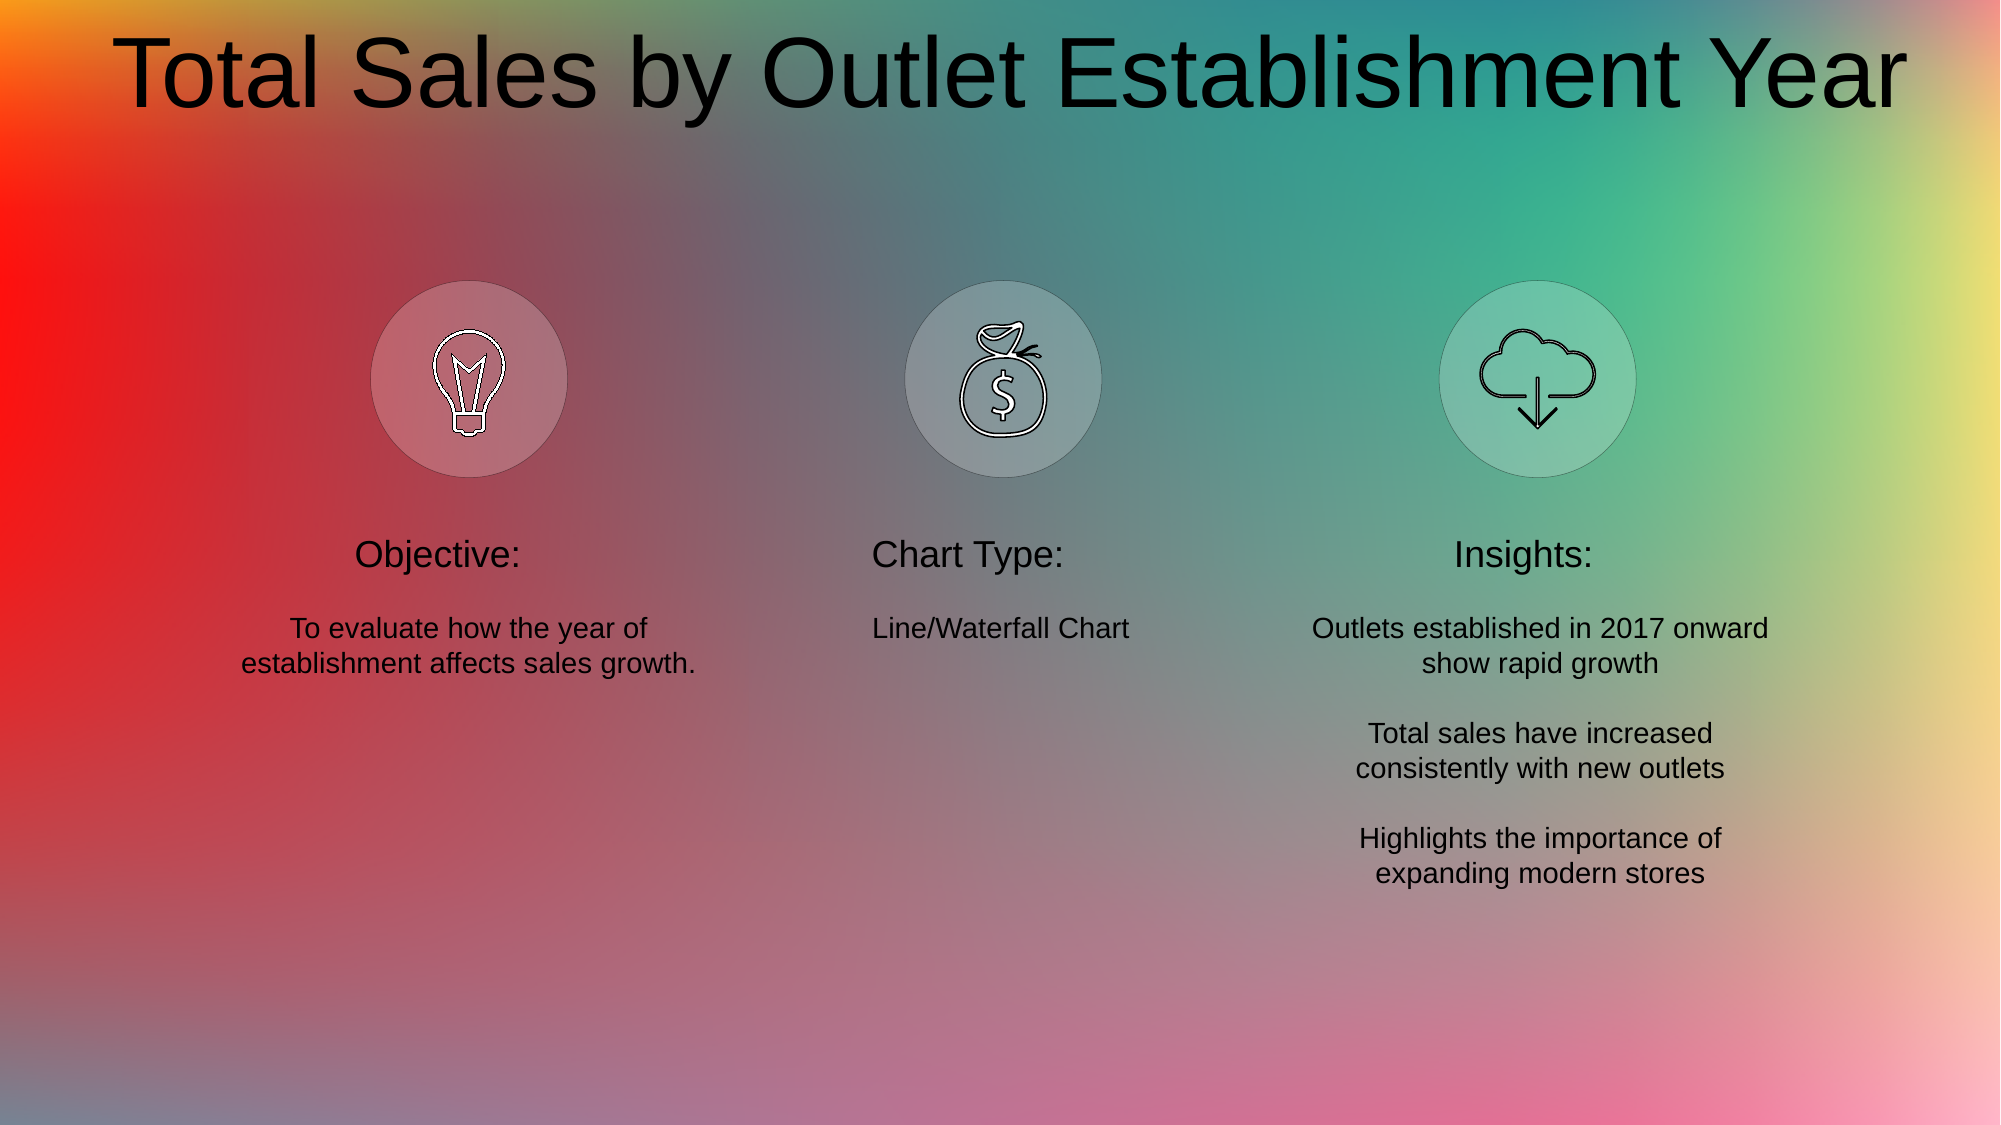

Total Sales by Outlet Establishment Year

Objective:
Chart Type:
Insights:
Outlets established in 2017 onward show rapid growth

Total sales have increased consistently with new outlets

Highlights the importance of expanding modern stores
To evaluate how the year of establishment affects sales growth.
Line/Waterfall Chart